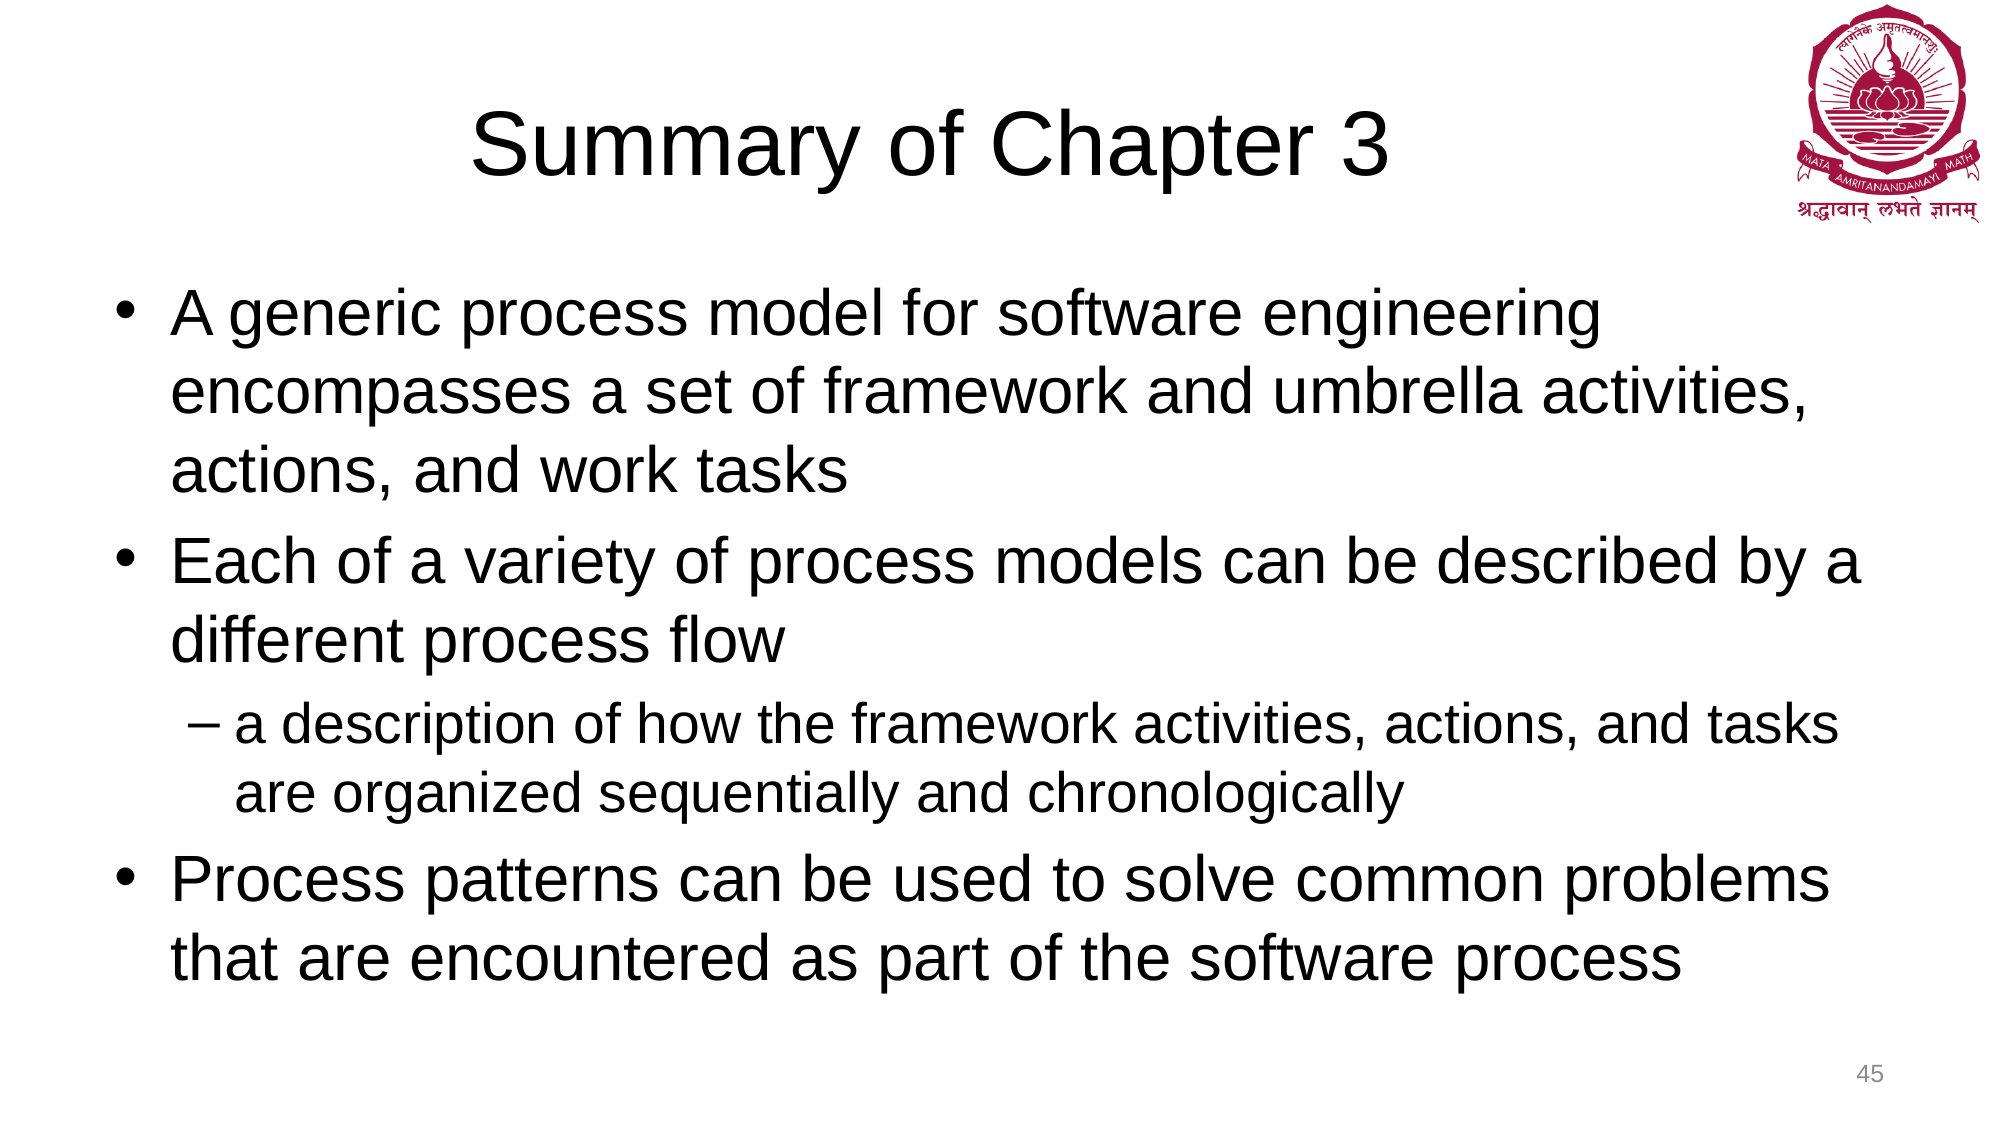

# Summary of Chapter 3
A generic process model for software engineering encompasses a set of framework and umbrella activities, actions, and work tasks
Each of a variety of process models can be described by a different process flow
a description of how the framework activities, actions, and tasks are organized sequentially and chronologically
Process patterns can be used to solve common problems that are encountered as part of the software process

45